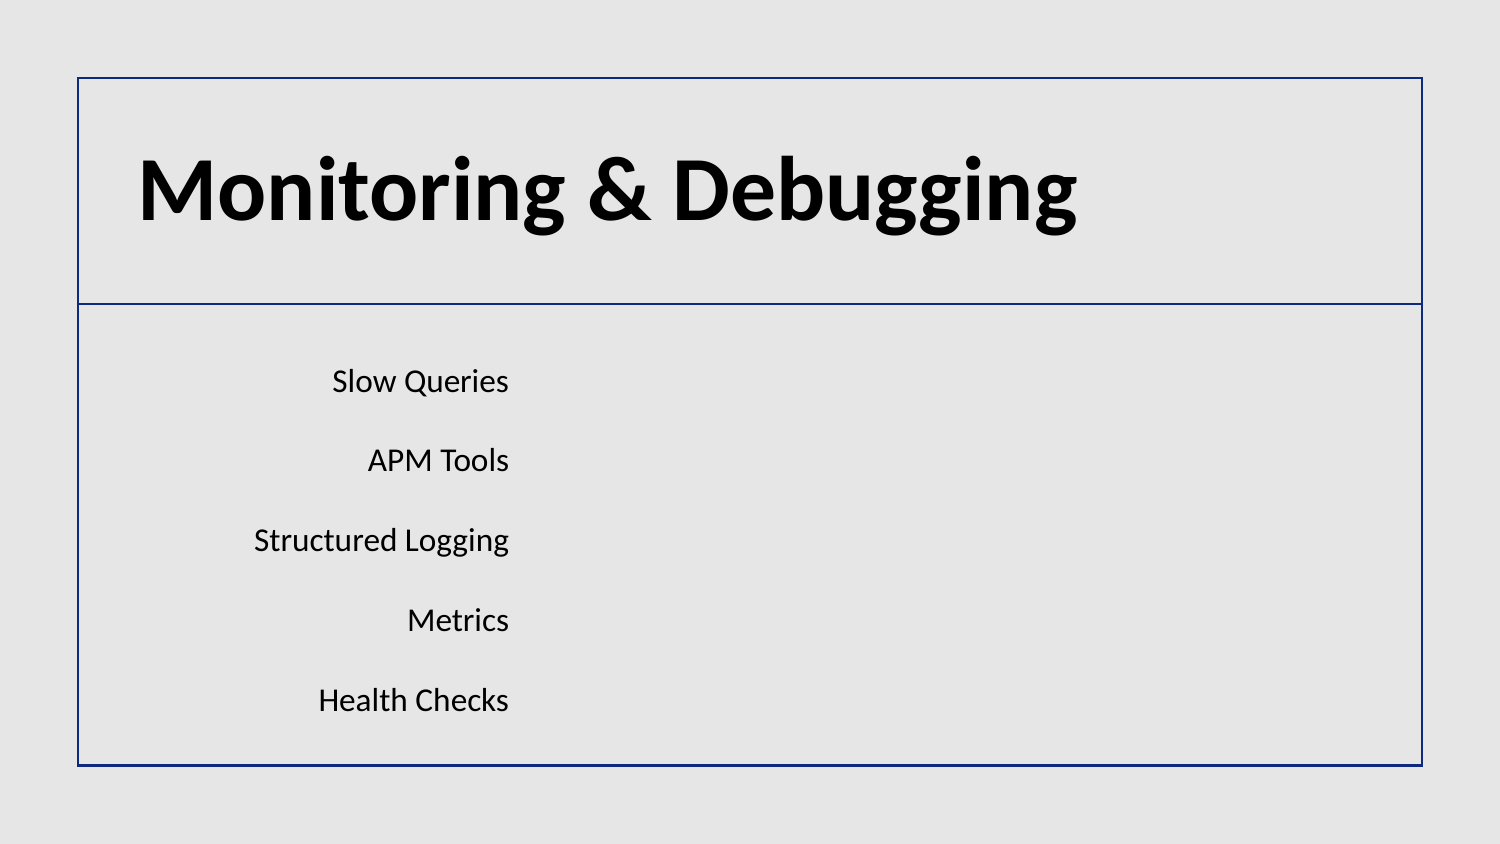

# Monitoring & Debugging
Slow Queries
APM Tools
Structured Logging
Metrics
Health Checks